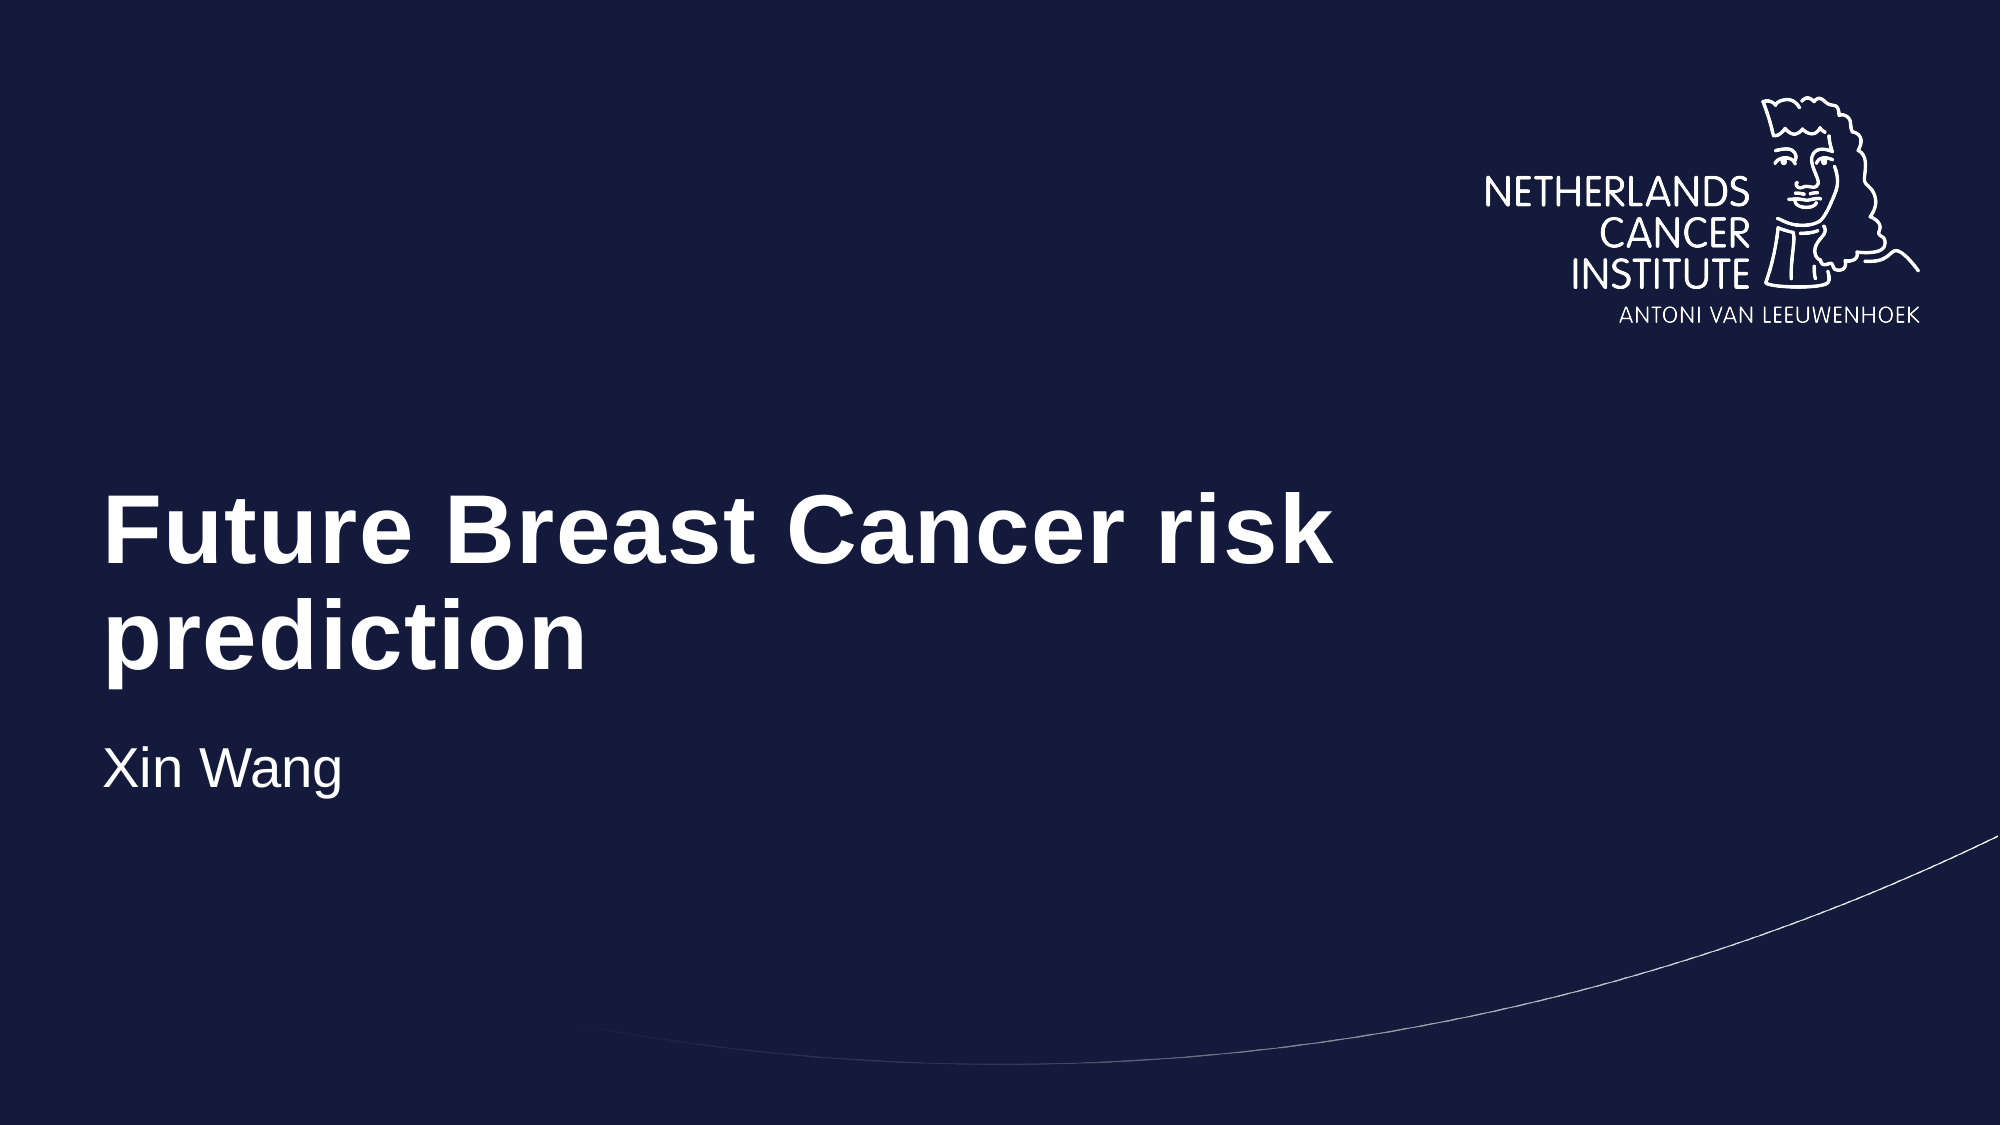

# Future Breast Cancer risk prediction
Xin Wang